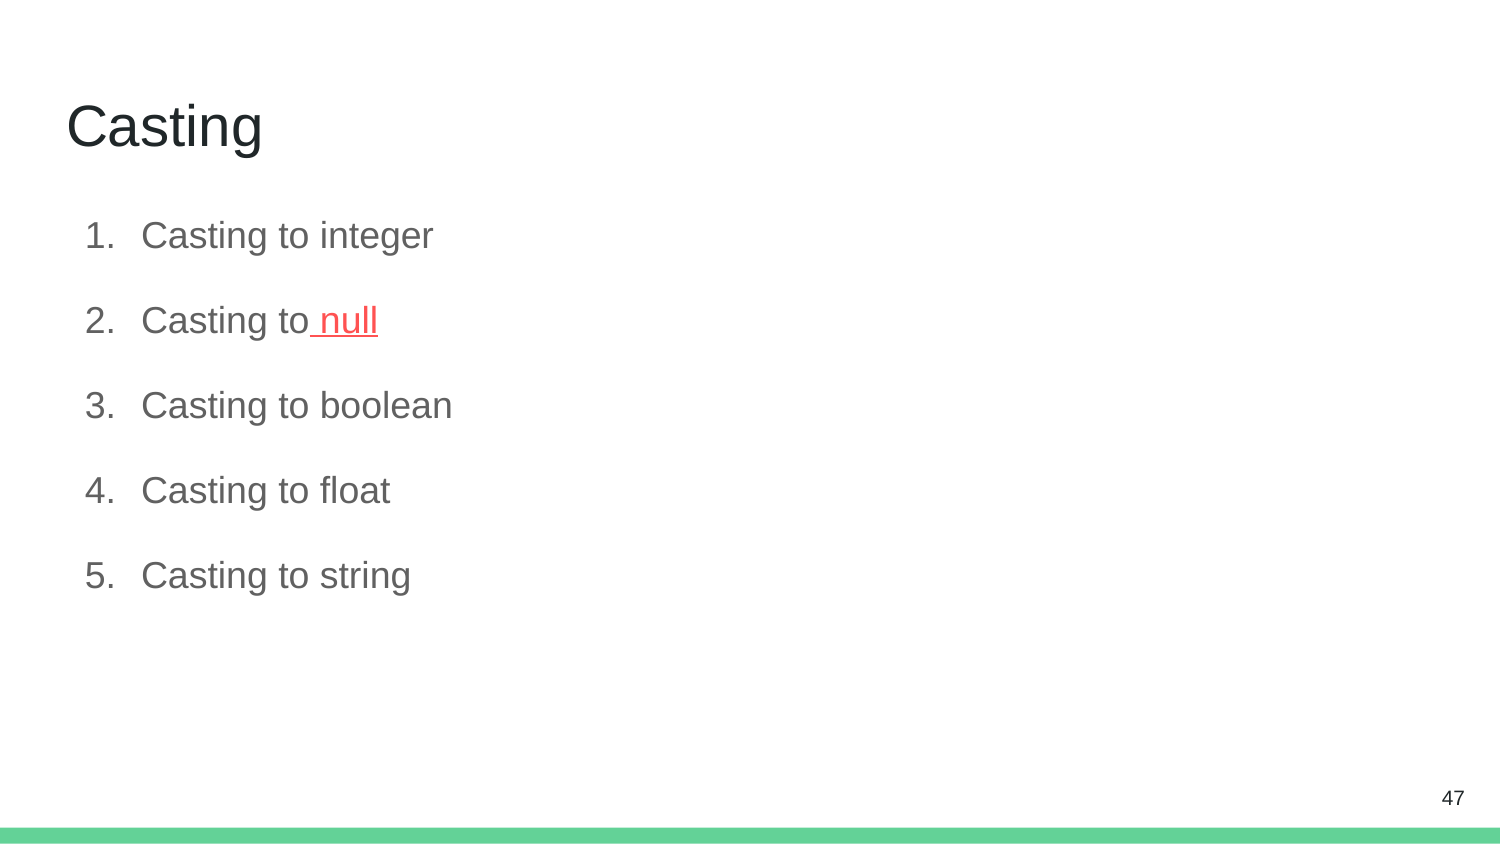

# Casting
Casting to integer
Casting to null
Casting to boolean
Casting to float
Casting to string

47